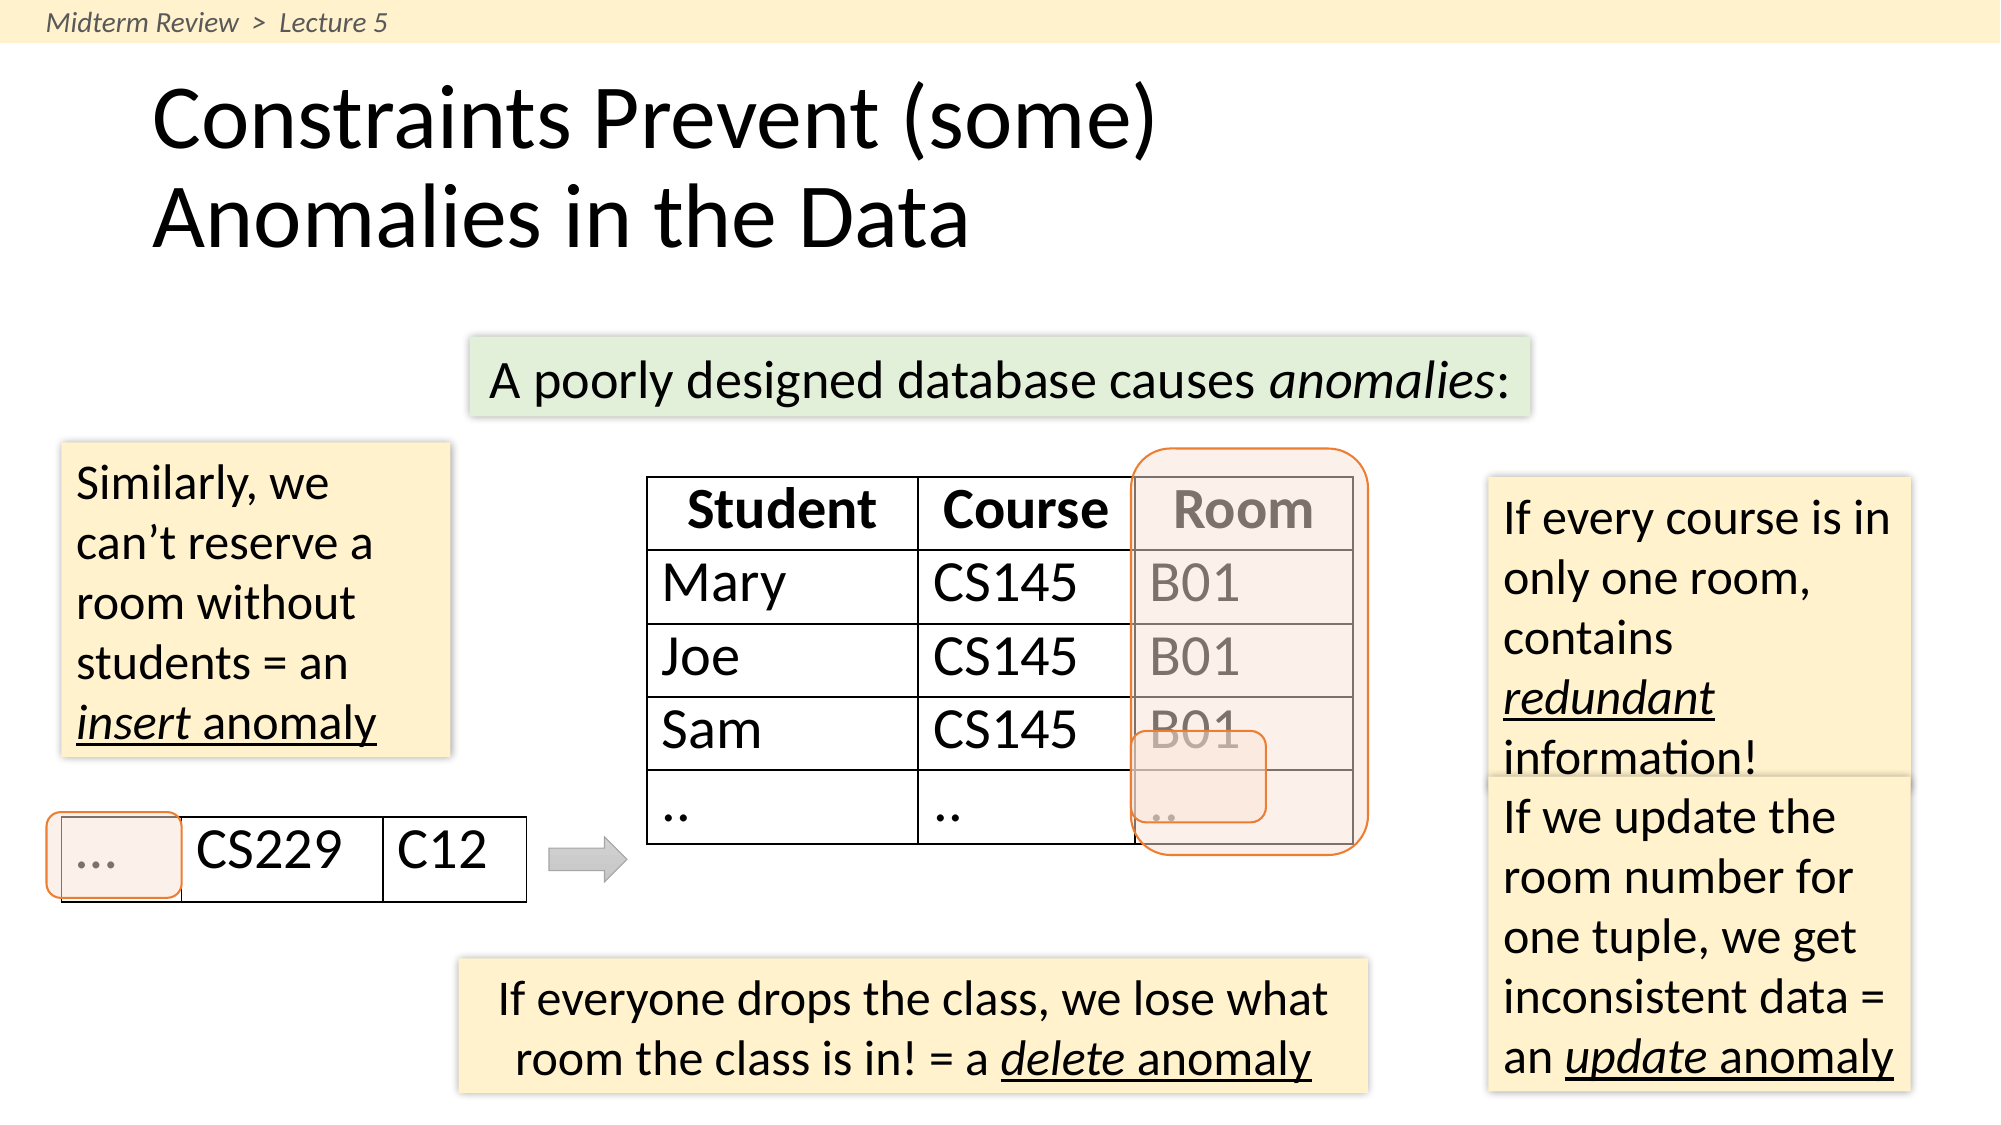

Midterm Review  >  Lecture 5
# Constraints Prevent (some) Anomalies in the Data
A poorly designed database causes anomalies:
Similarly, we can’t reserve a room without students = an insert anomaly

| Student | Course | Room |
| --- | --- | --- |
| Mary | CS145 | B01 |
| Joe | CS145 | B01 |
| Sam | CS145 | B01 |
| .. | .. | .. |
If every course is in only one room, contains redundant information!

If we update the room number for one tuple, we get inconsistent data = an update anomaly

| … | CS229 | C12 |
| --- | --- | --- |

If everyone drops the class, we lose what room the class is in! = a delete anomaly